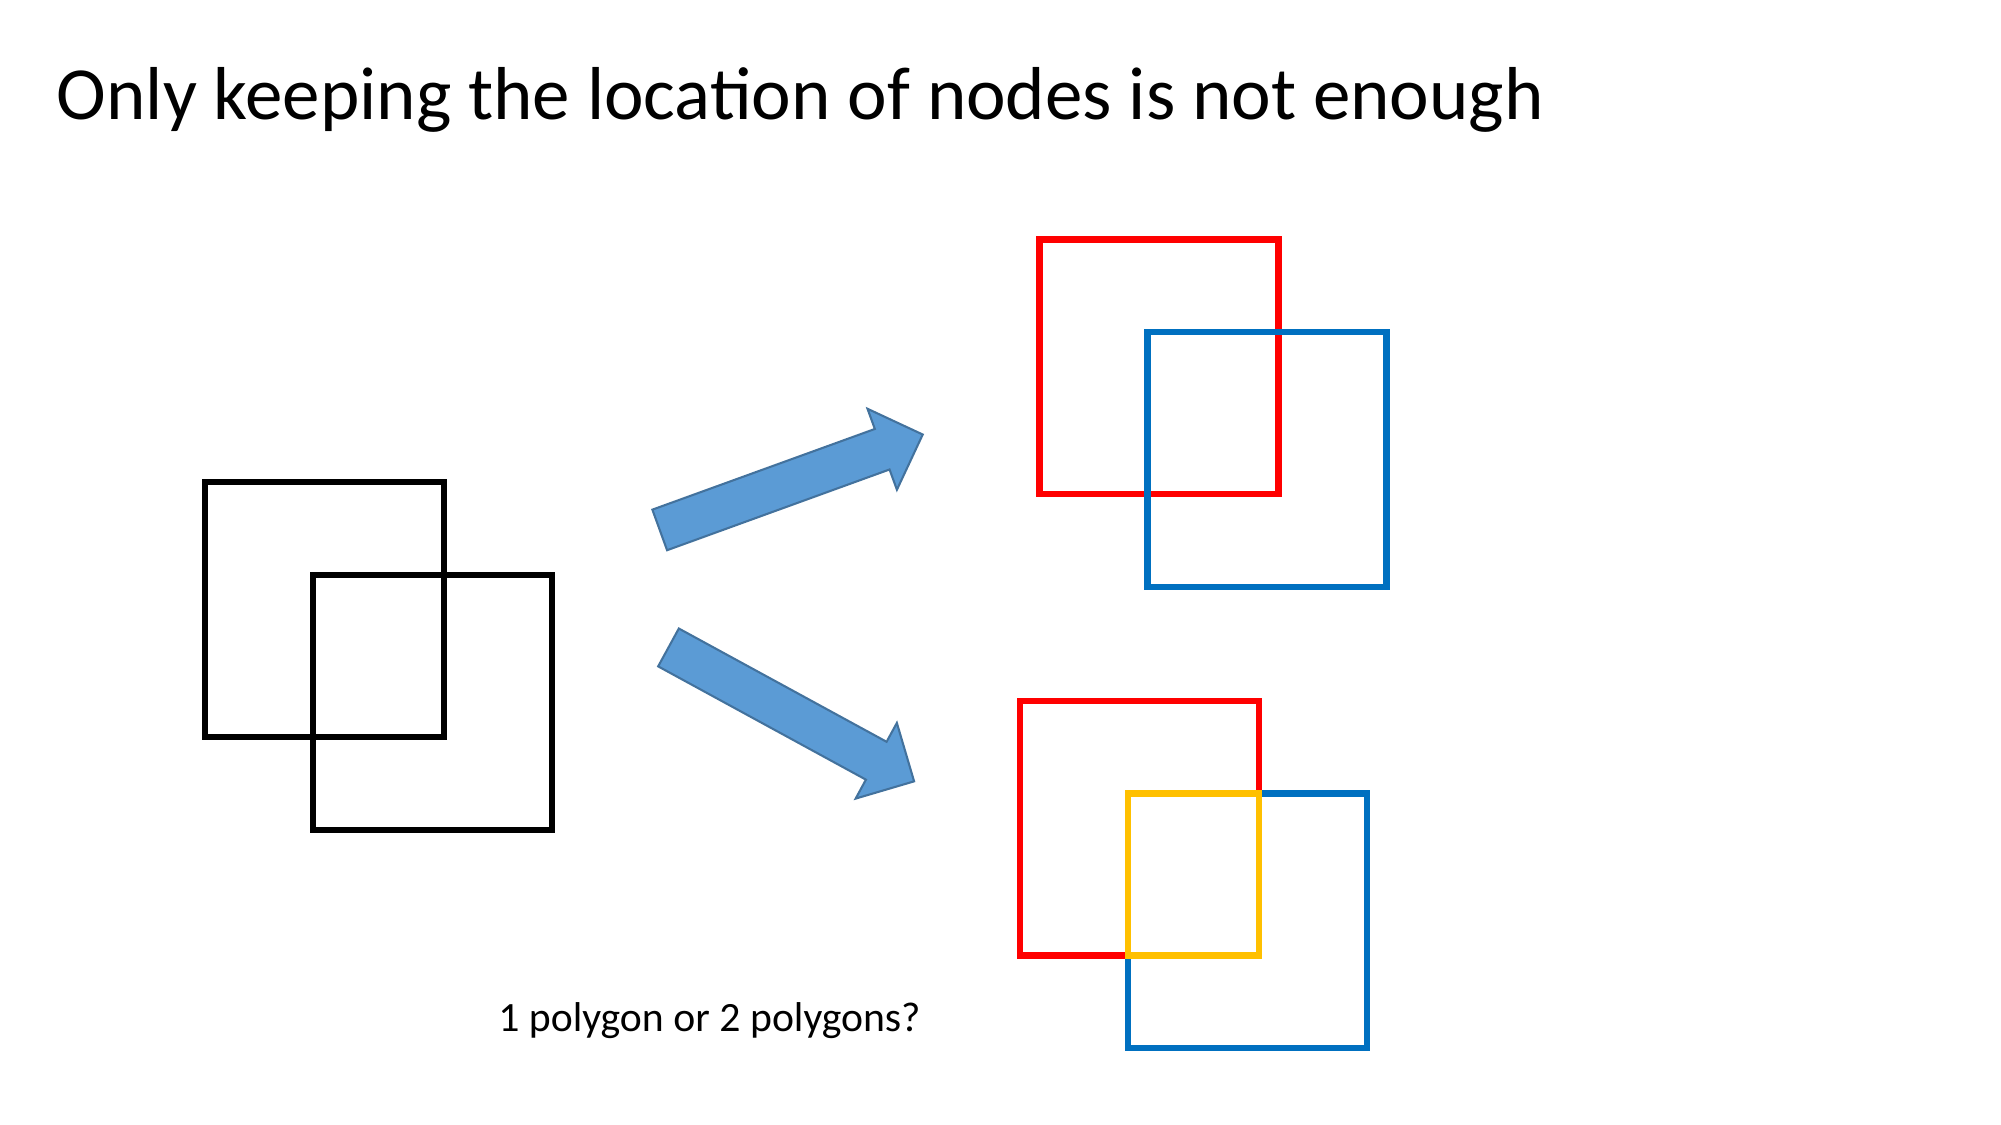

# Only keeping the location of nodes is not enough

1 polygon or 2 polygons?